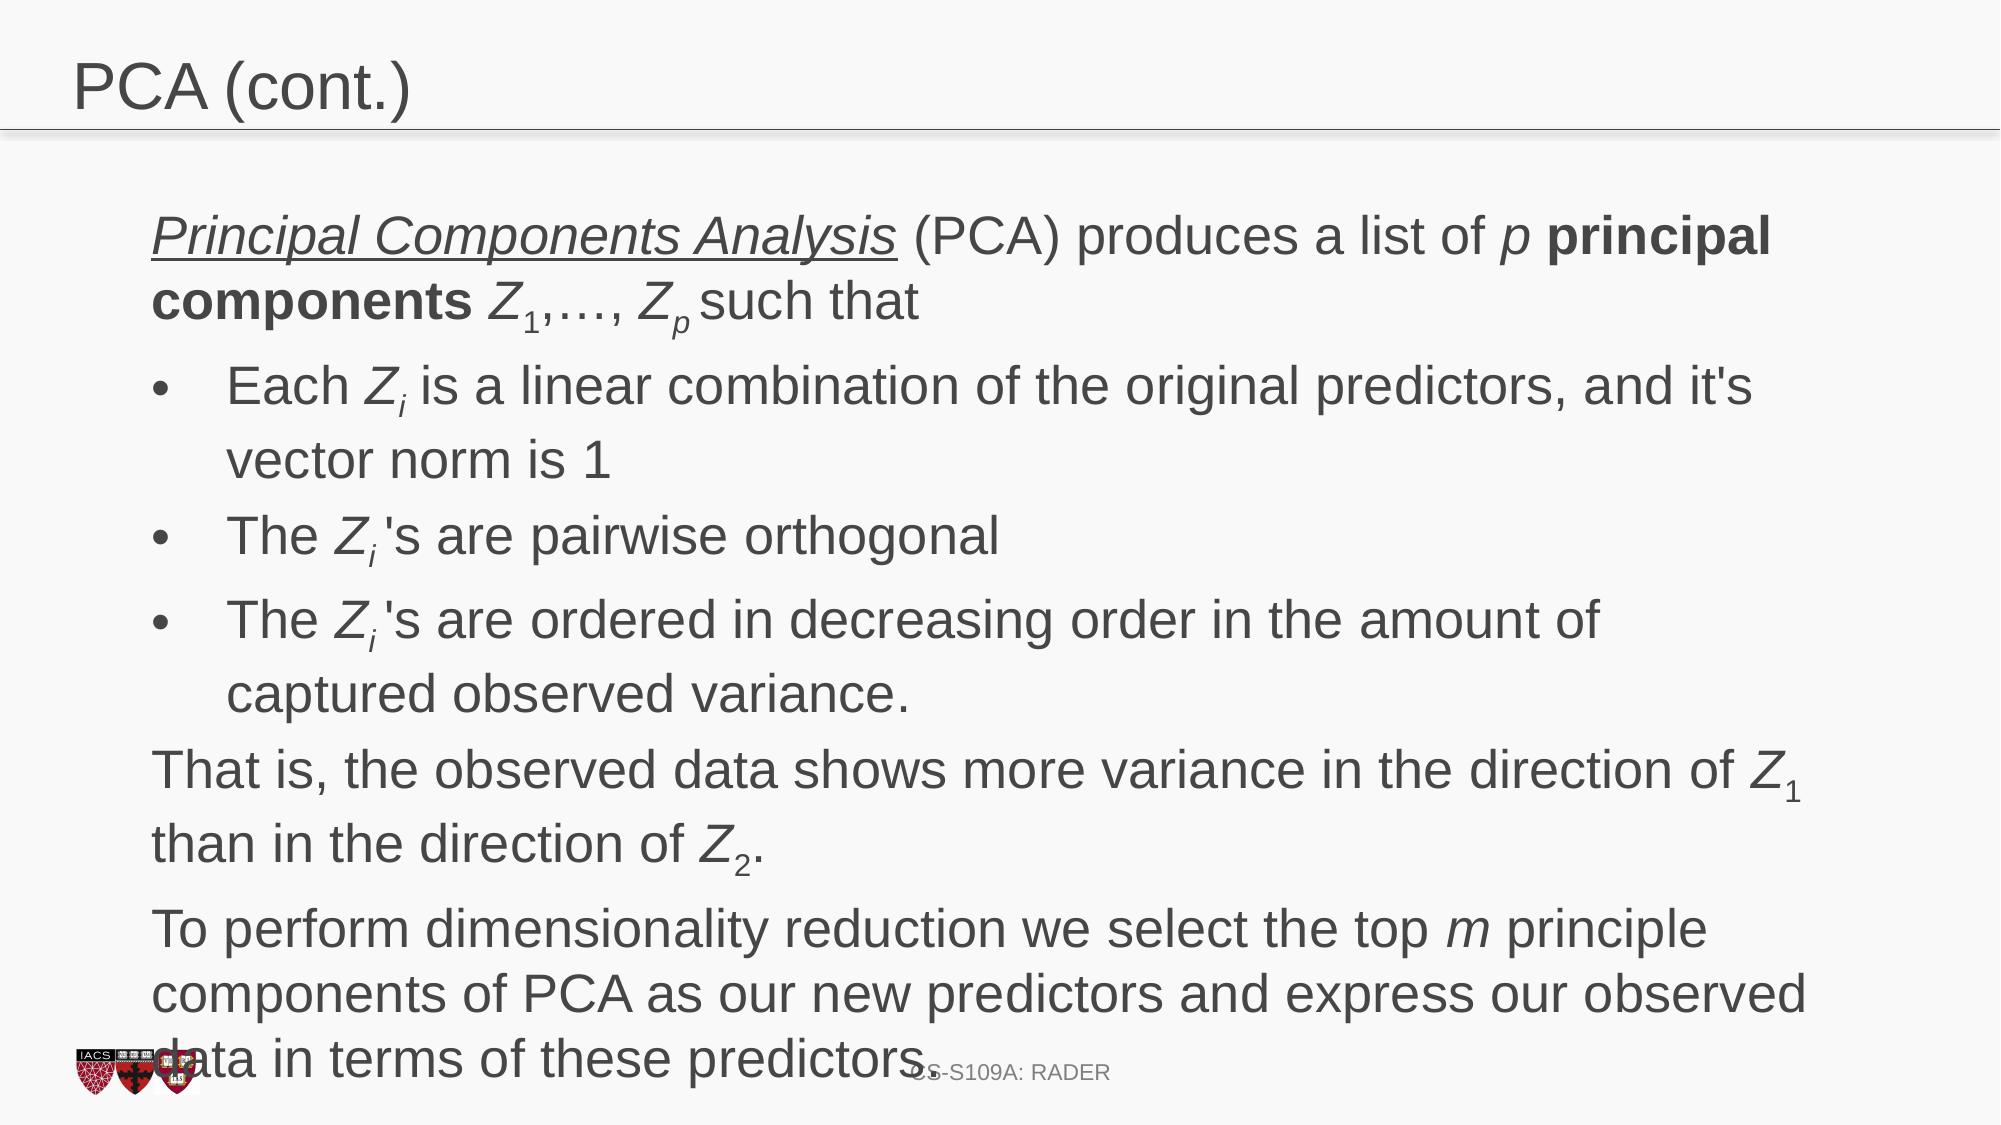

# PCA (cont.)
Principal Components Analysis (PCA) produces a list of p principal components Z1,…, Zp such that
Each Zi is a linear combination of the original predictors, and it's vector norm is 1
The Zi 's are pairwise orthogonal
The Zi 's are ordered in decreasing order in the amount of captured observed variance.
That is, the observed data shows more variance in the direction of Z1 than in the direction of Z2.
To perform dimensionality reduction we select the top m principle components of PCA as our new predictors and express our observed data in terms of these predictors.